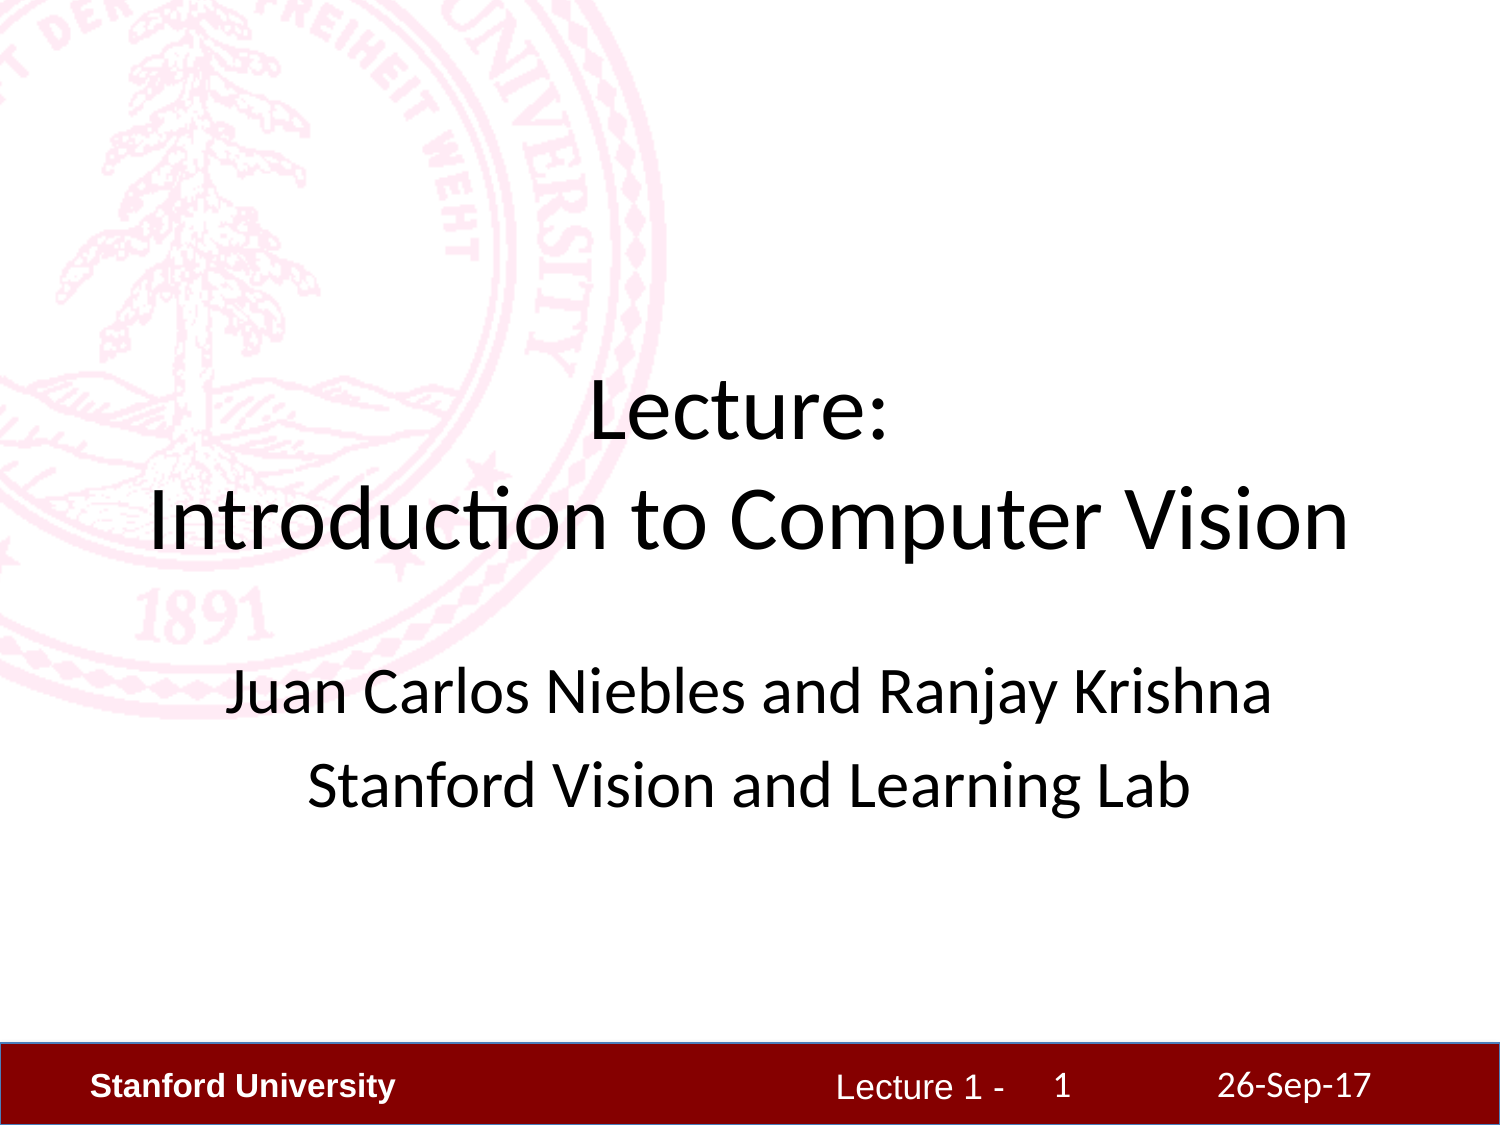

# Lecture: Introduction to Computer Vision
Juan Carlos Niebles and Ranjay Krishna
Stanford Vision and Learning Lab
1
26-Sep-17